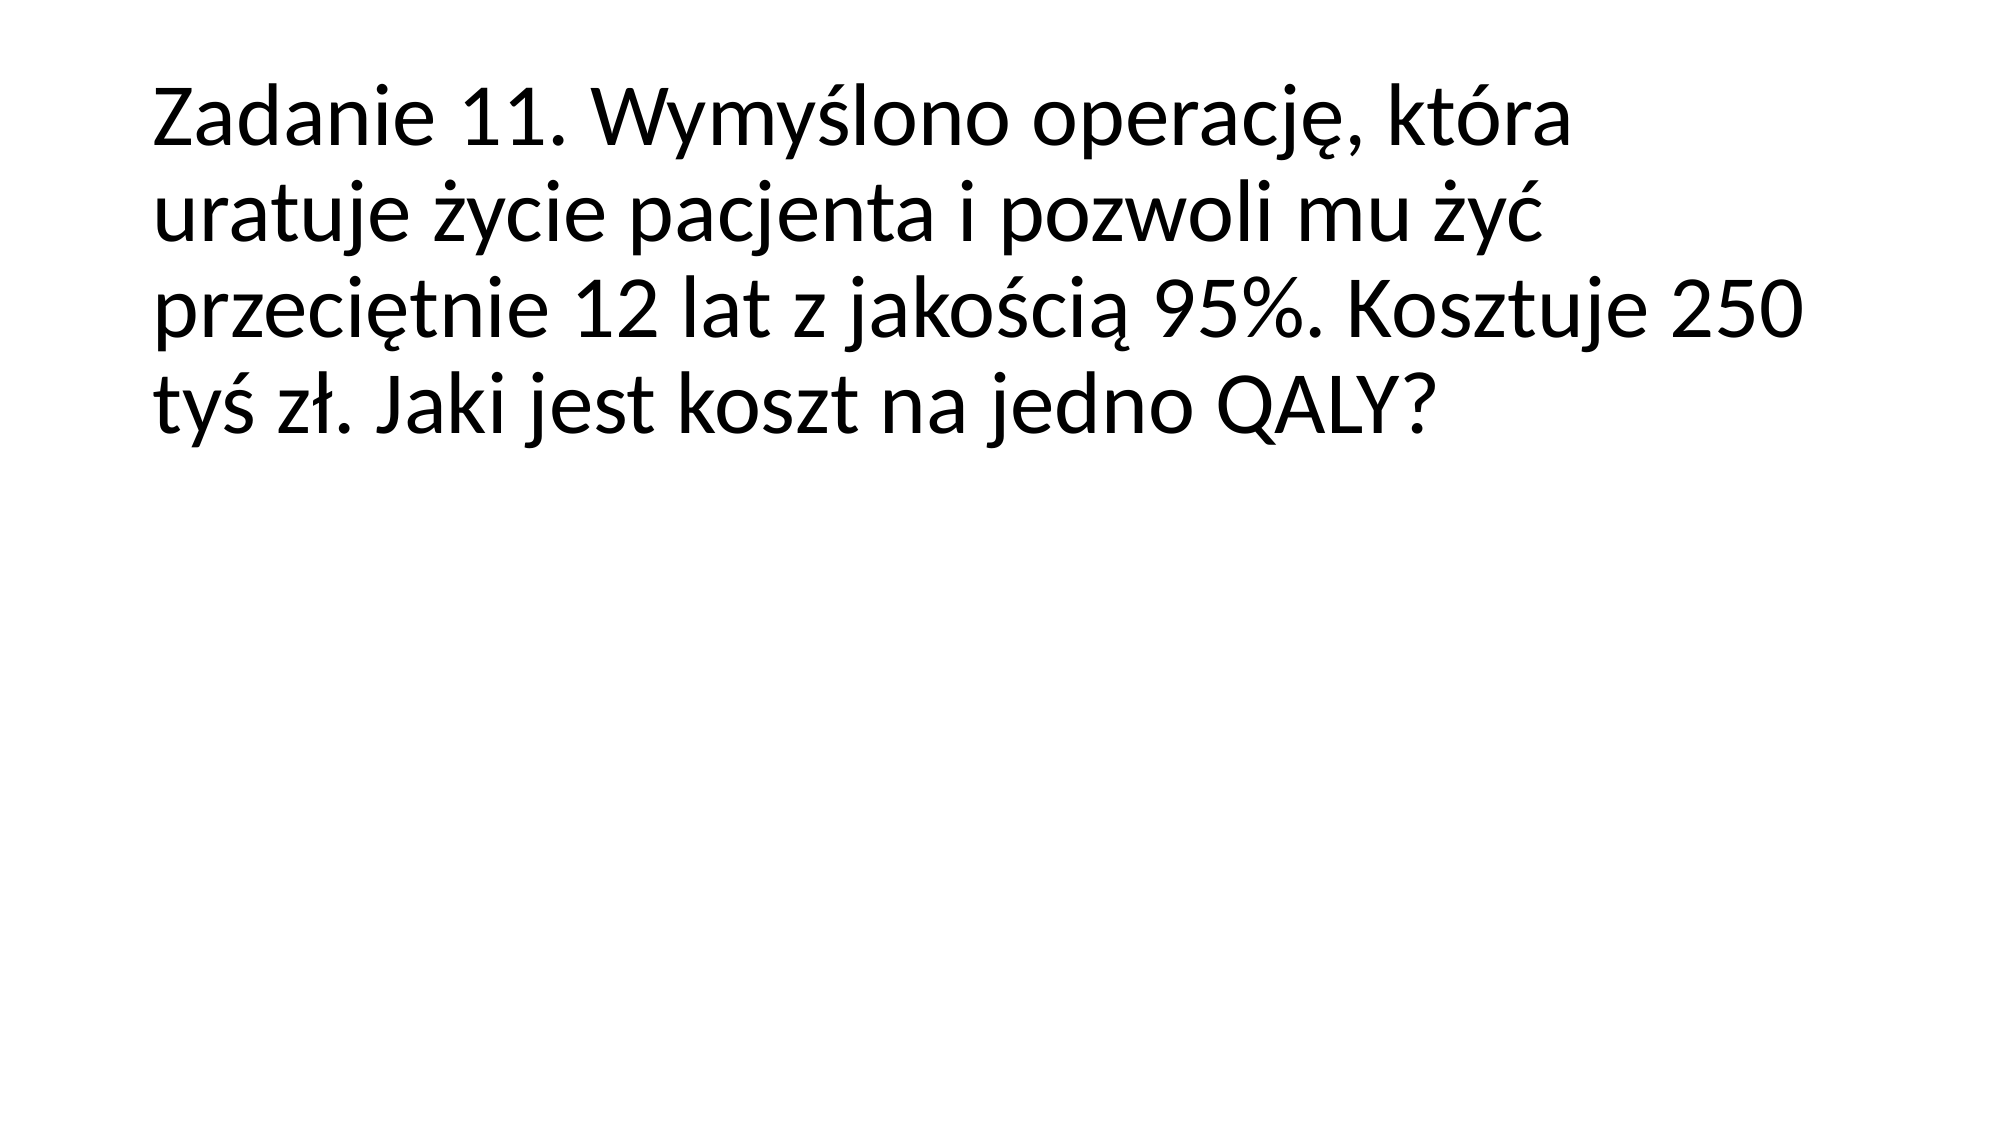

# Zadanie 11. Wymyślono operację, która uratuje życie pacjenta i pozwoli mu żyć przeciętnie 12 lat z jakością 95%. Kosztuje 250 tyś zł. Jaki jest koszt na jedno QALY?